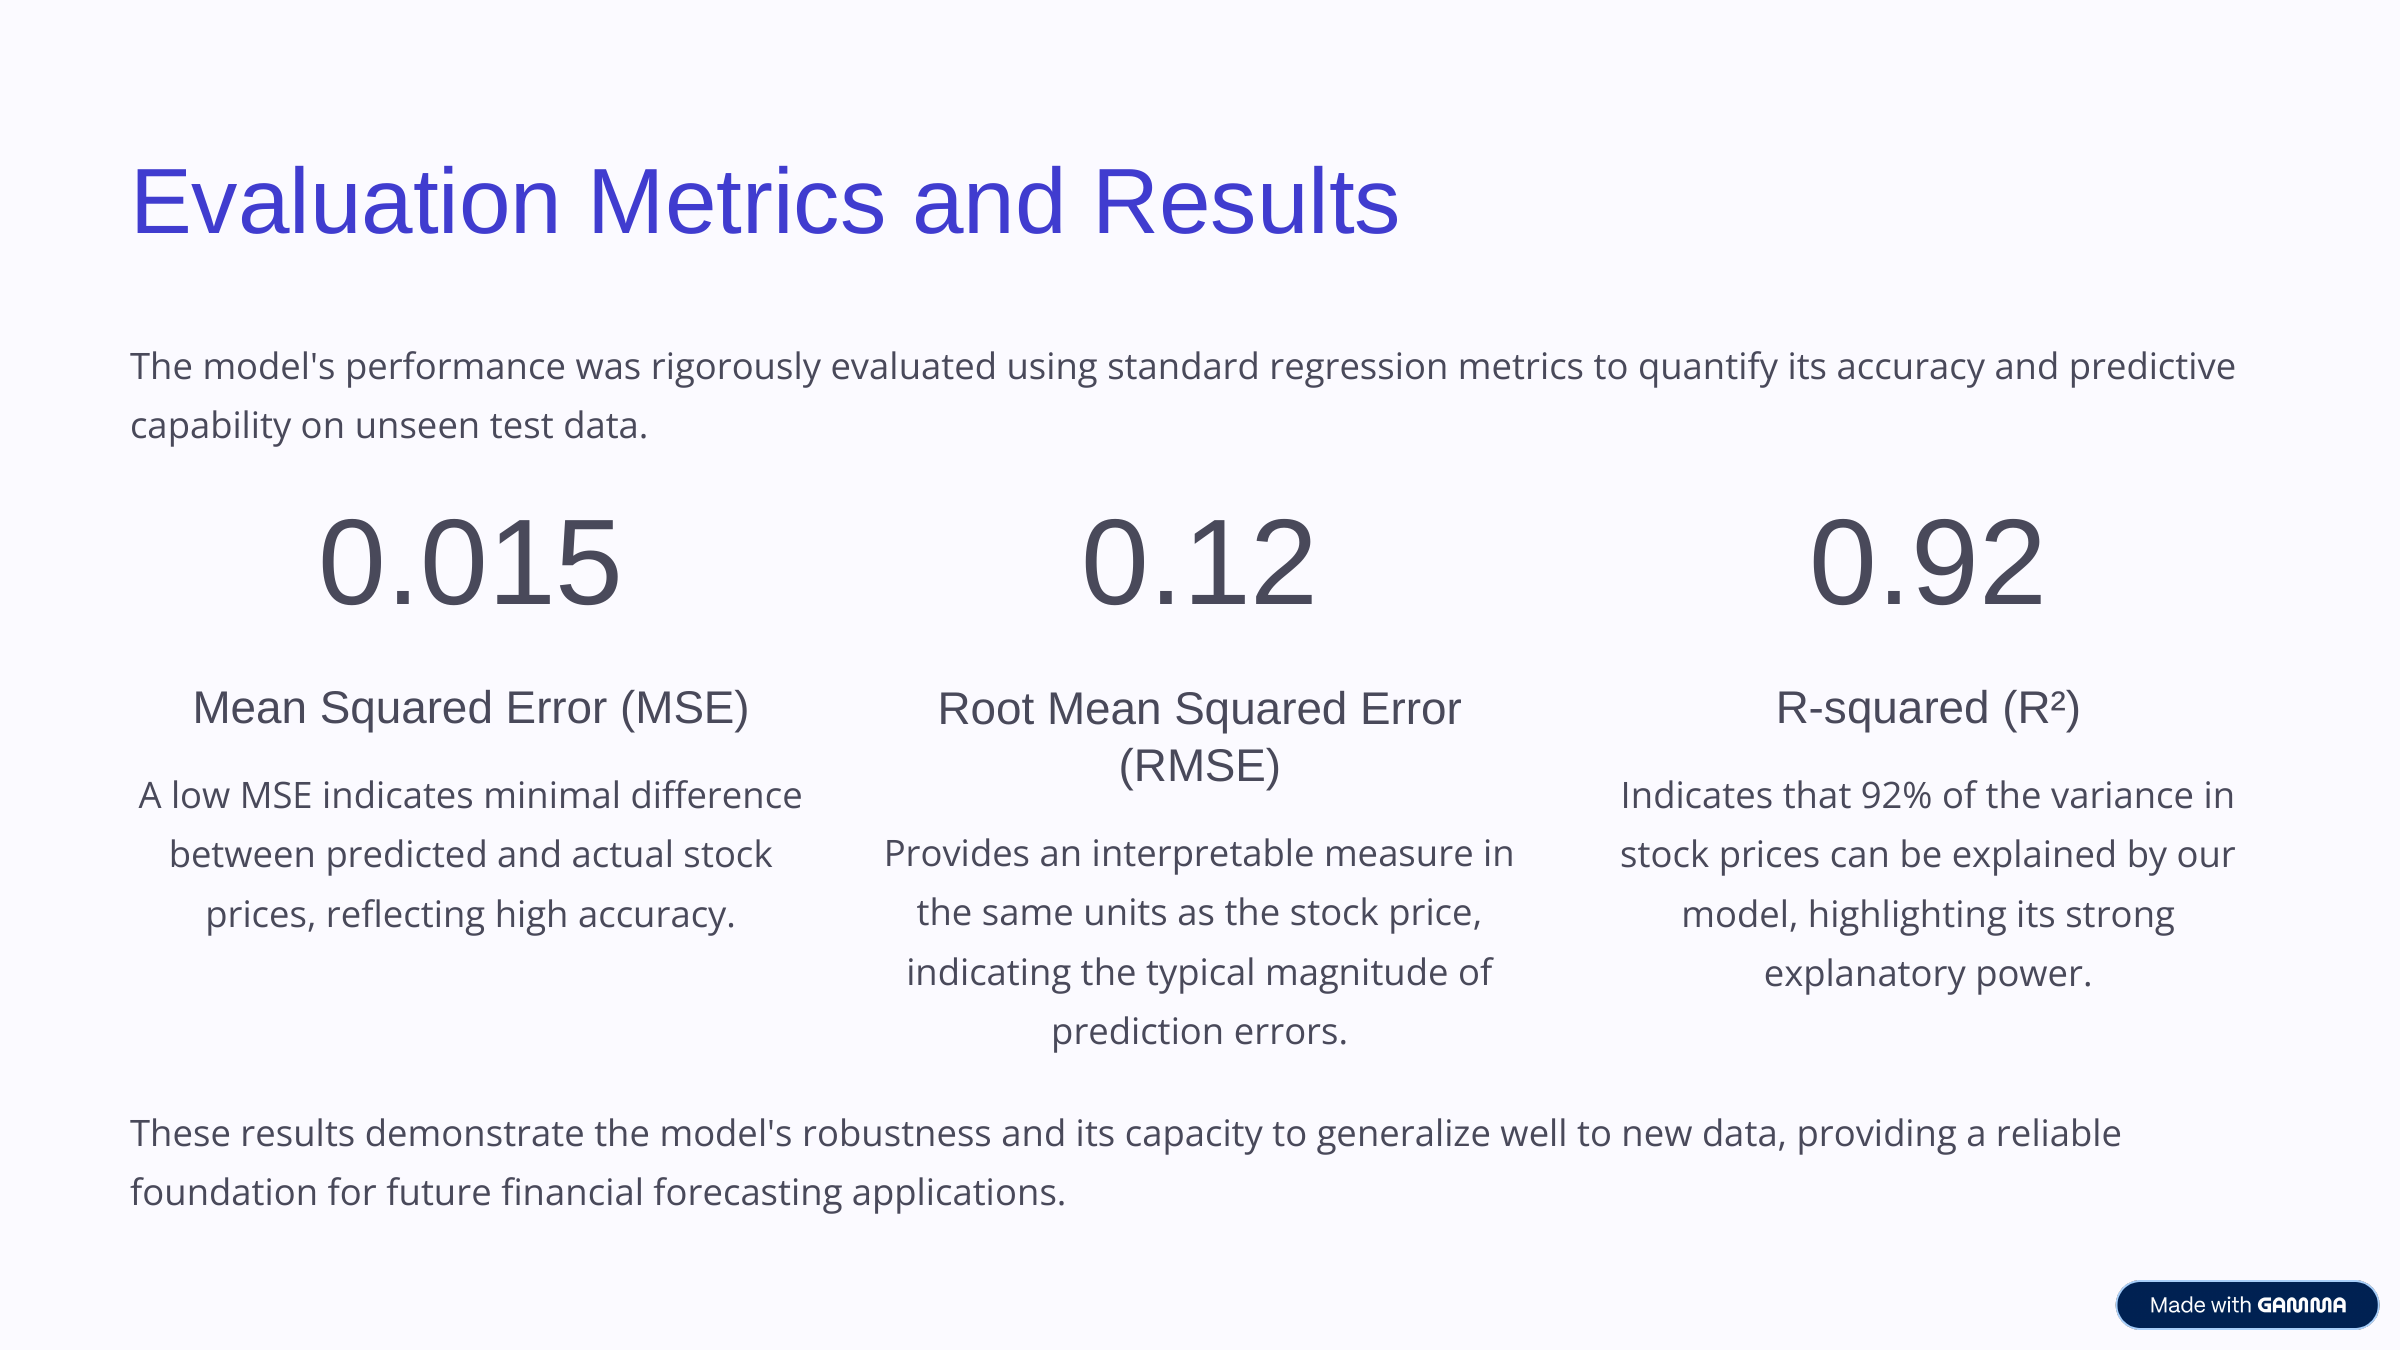

Evaluation Metrics and Results
The model's performance was rigorously evaluated using standard regression metrics to quantify its accuracy and predictive capability on unseen test data.
0.015
0.12
0.92
Mean Squared Error (MSE)
Root Mean Squared Error (RMSE)
R-squared (R²)
A low MSE indicates minimal difference between predicted and actual stock prices, reflecting high accuracy.
Indicates that 92% of the variance in stock prices can be explained by our model, highlighting its strong explanatory power.
Provides an interpretable measure in the same units as the stock price, indicating the typical magnitude of prediction errors.
These results demonstrate the model's robustness and its capacity to generalize well to new data, providing a reliable foundation for future financial forecasting applications.